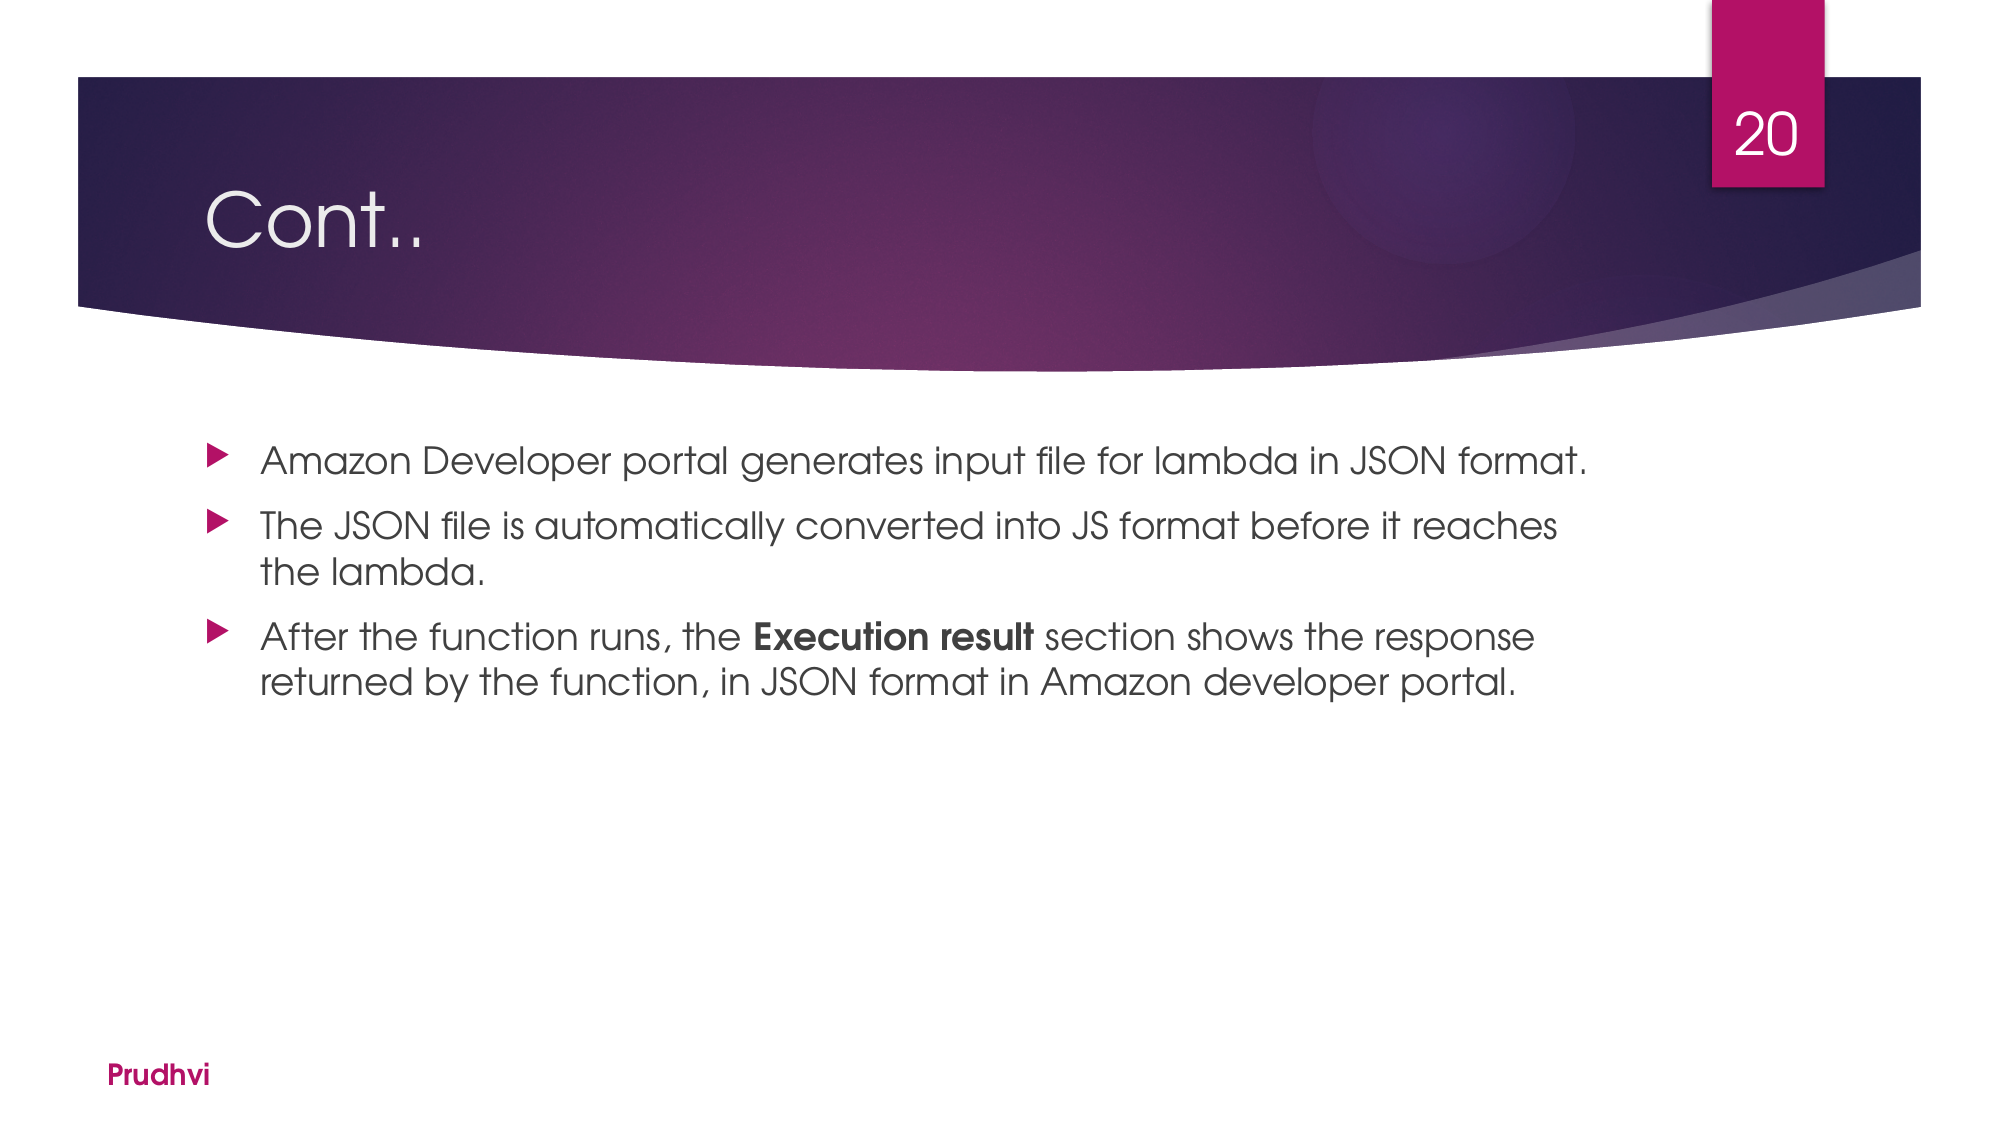

20
# Cont..
Amazon Developer portal generates input file for lambda in JSON format.
The JSON file is automatically converted into JS format before it reaches the lambda.
After the function runs, the Execution result section shows the response returned by the function, in JSON format in Amazon developer portal.

Prudhvi